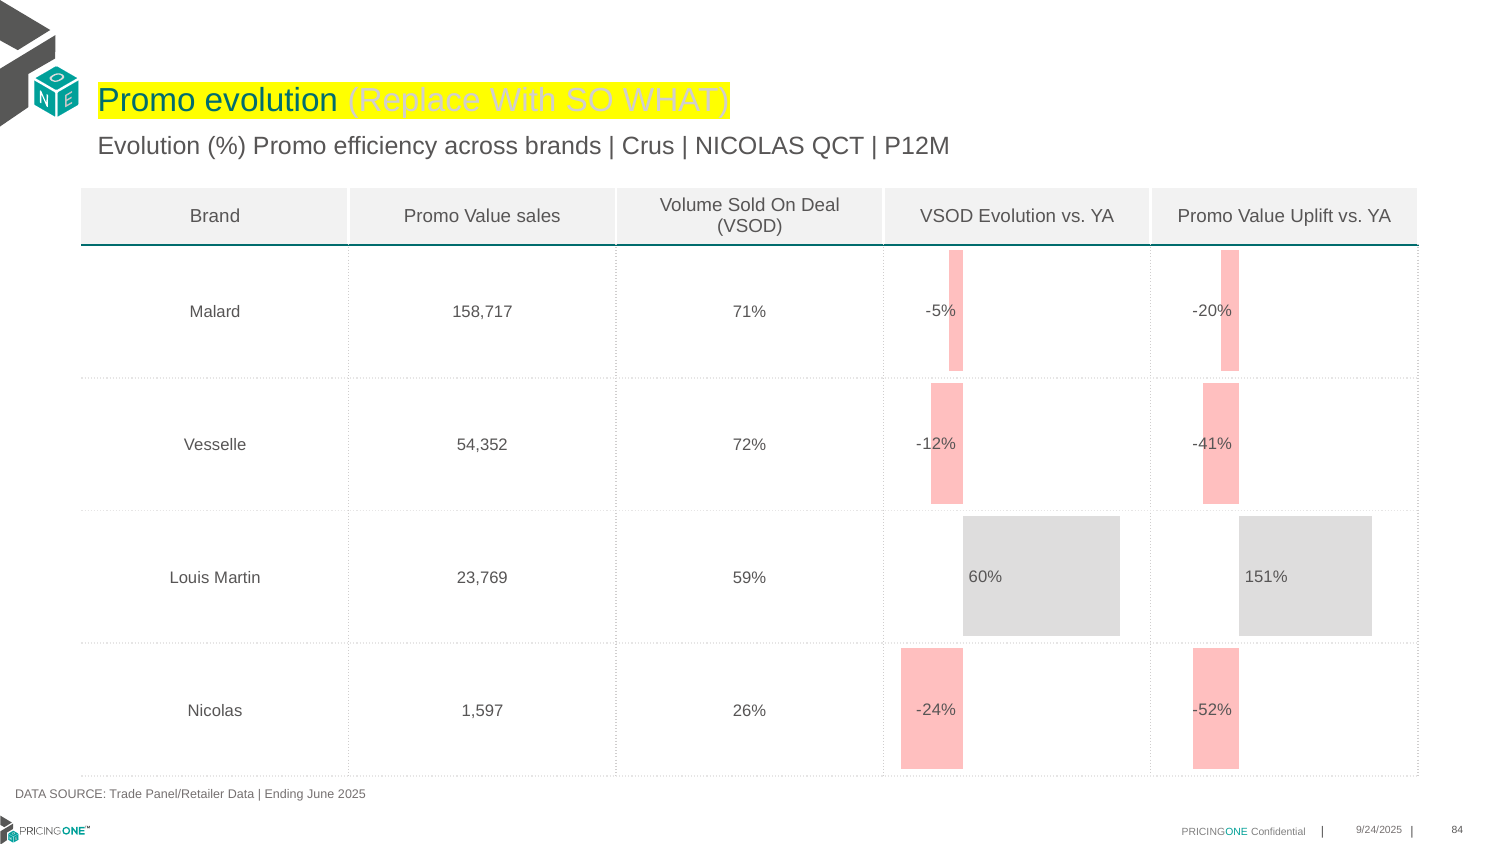

# Promo evolution (Replace With SO WHAT)
Evolution (%) Promo efficiency across brands | Crus | NICOLAS QCT | P12M
| Brand | Promo Value sales | Volume Sold On Deal (VSOD) | VSOD Evolution vs. YA | Promo Value Uplift vs. YA |
| --- | --- | --- | --- | --- |
| Malard | 158,717 | 71% |  |  |
| Vesselle | 54,352 | 72% |  |  |
| Louis Martin | 23,769 | 59% |  |  |
| Nicolas | 1,597 | 26% |  |  |

### Chart

| Category | VSOD Evaluation vs YA |
|---|---|
| Malard | -0.05300000000000005 |
| Vesselle | -0.122 |
| Louis Martin | 0.595 |
| Nicolas | -0.235 |

### Chart

| Category | Promo Value Uplift vs YA |
|---|---|
| Malard | -0.19863531693946357 |
| Vesselle | -0.4112919875780944 |
| Louis Martin | 1.5148649407661163 |
| Nicolas | -0.5168946729923529 |
DATA SOURCE: Trade Panel/Retailer Data | Ending June 2025

9/24/2025
84